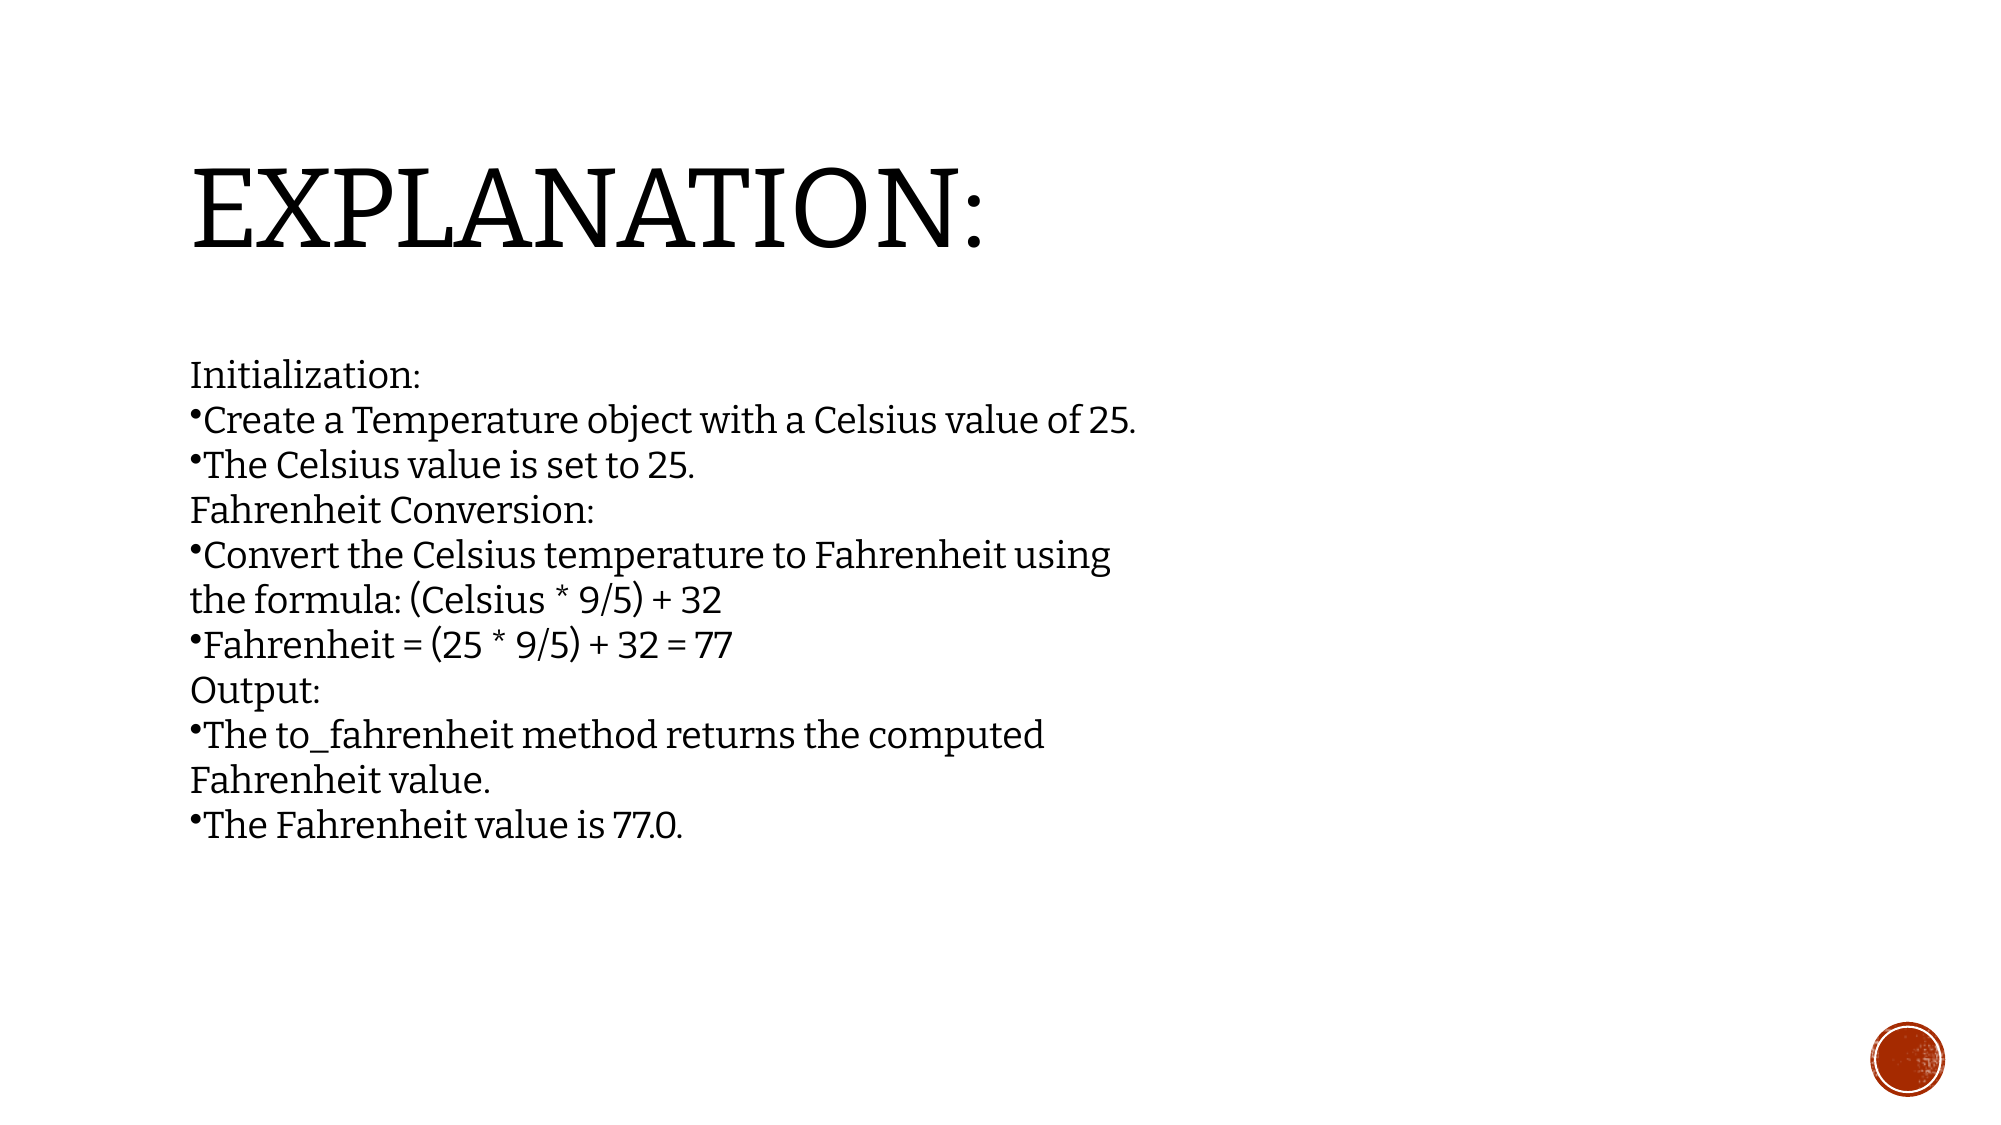

# Explanation:
Initialization:
Create a Temperature object with a Celsius value of 25.
The Celsius value is set to 25.
Fahrenheit Conversion:
Convert the Celsius temperature to Fahrenheit using the formula: (Celsius * 9/5) + 32
Fahrenheit = (25 * 9/5) + 32 = 77
Output:
The to_fahrenheit method returns the computed Fahrenheit value.
The Fahrenheit value is 77.0.